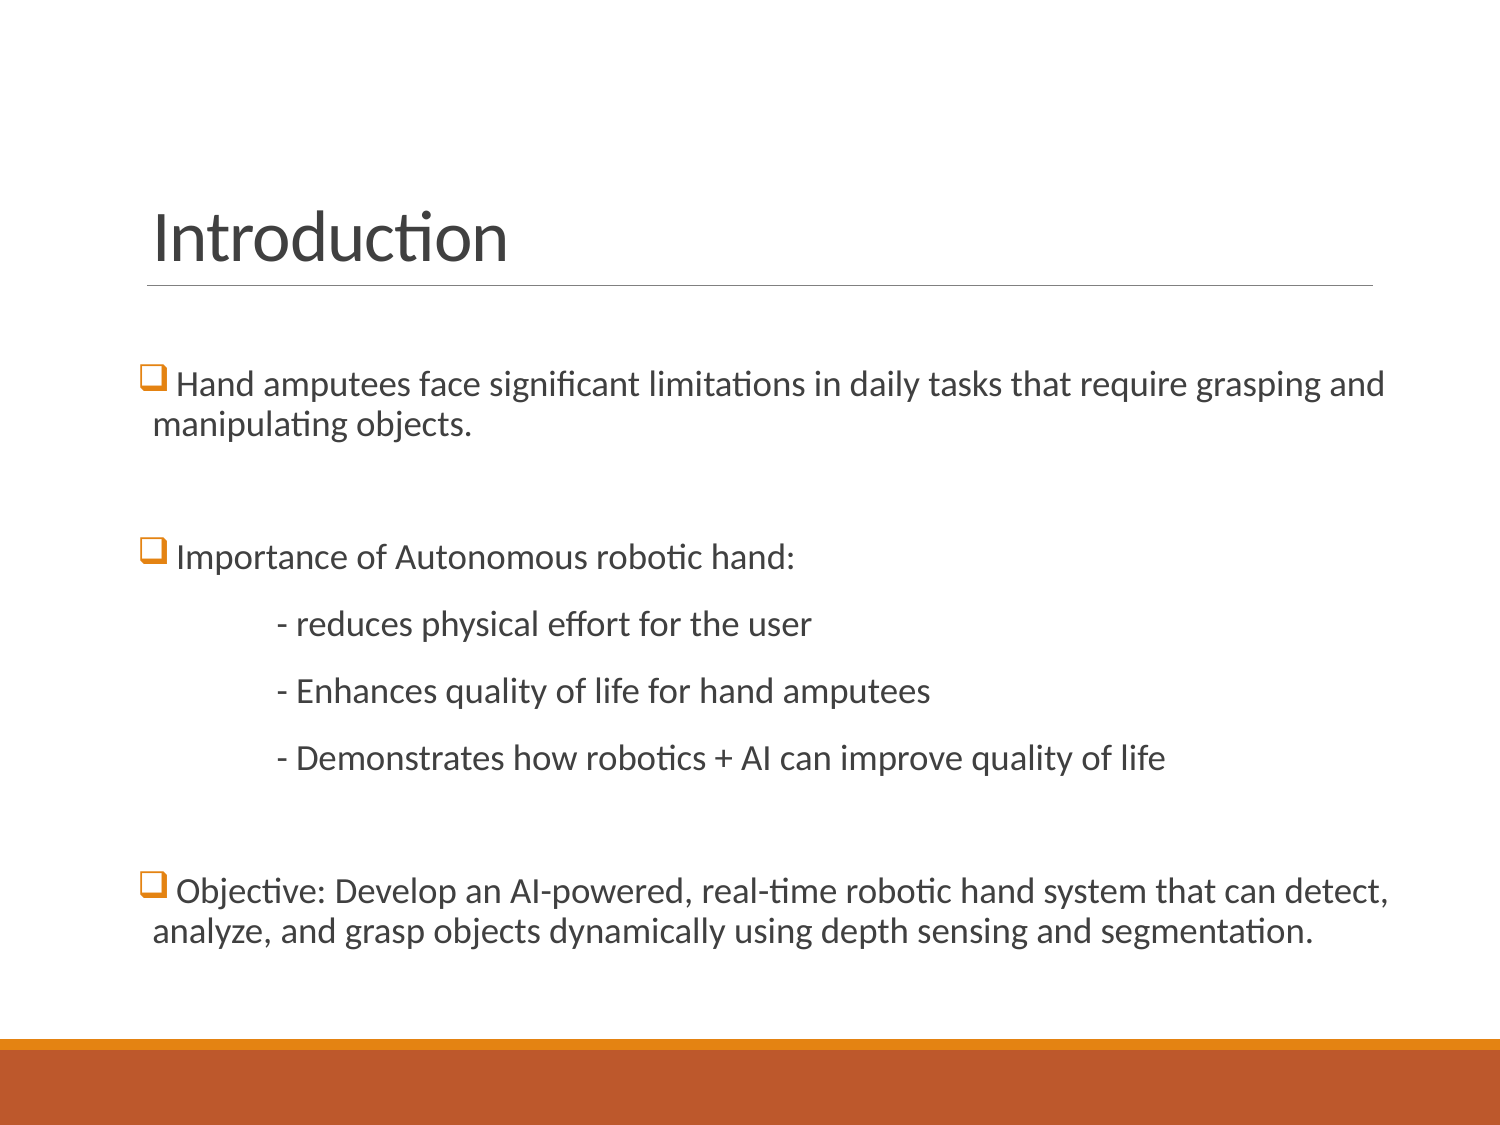

# Introduction
 Hand amputees face significant limitations in daily tasks that require grasping and manipulating objects.

 Importance of Autonomous robotic hand:
	- reduces physical effort for the user
	- Enhances quality of life for hand amputees
	- Demonstrates how robotics + AI can improve quality of life

 Objective: Develop an AI-powered, real-time robotic hand system that can detect, analyze, and grasp objects dynamically using depth sensing and segmentation.